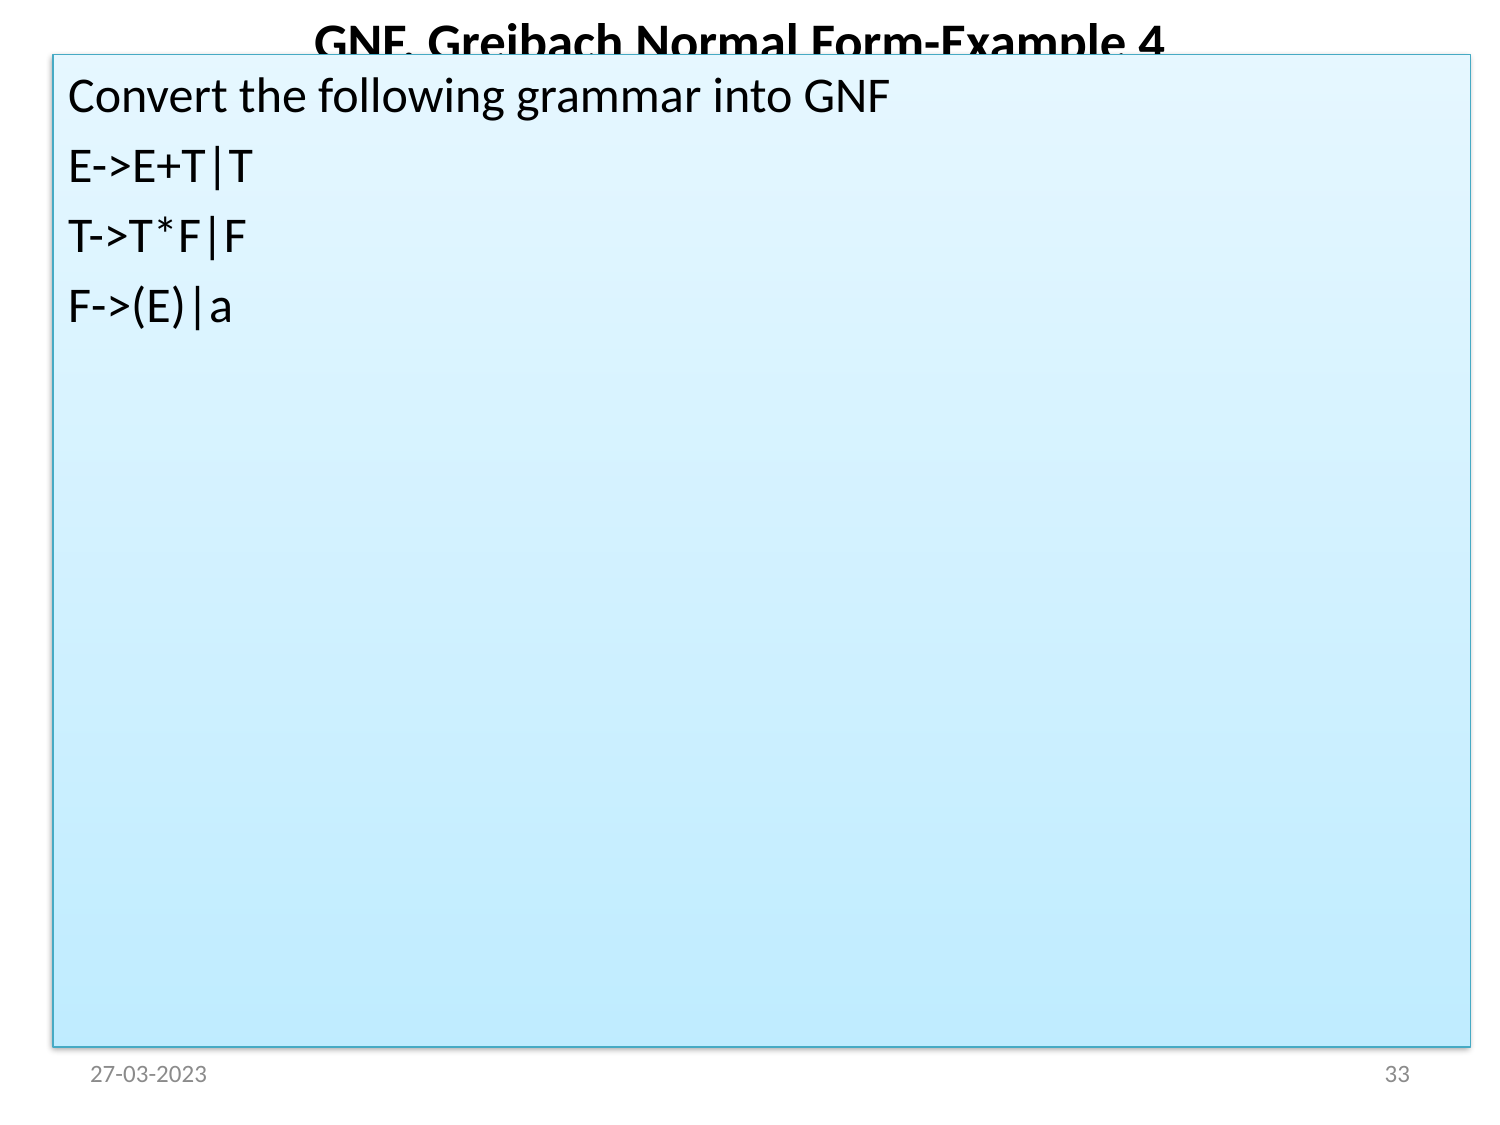

# GNF, Greibach Normal Form-Example 4
Convert the following grammar into GNF
E->E+T|T
T->T*F|F
F->(E)|a
27-03-2023
33